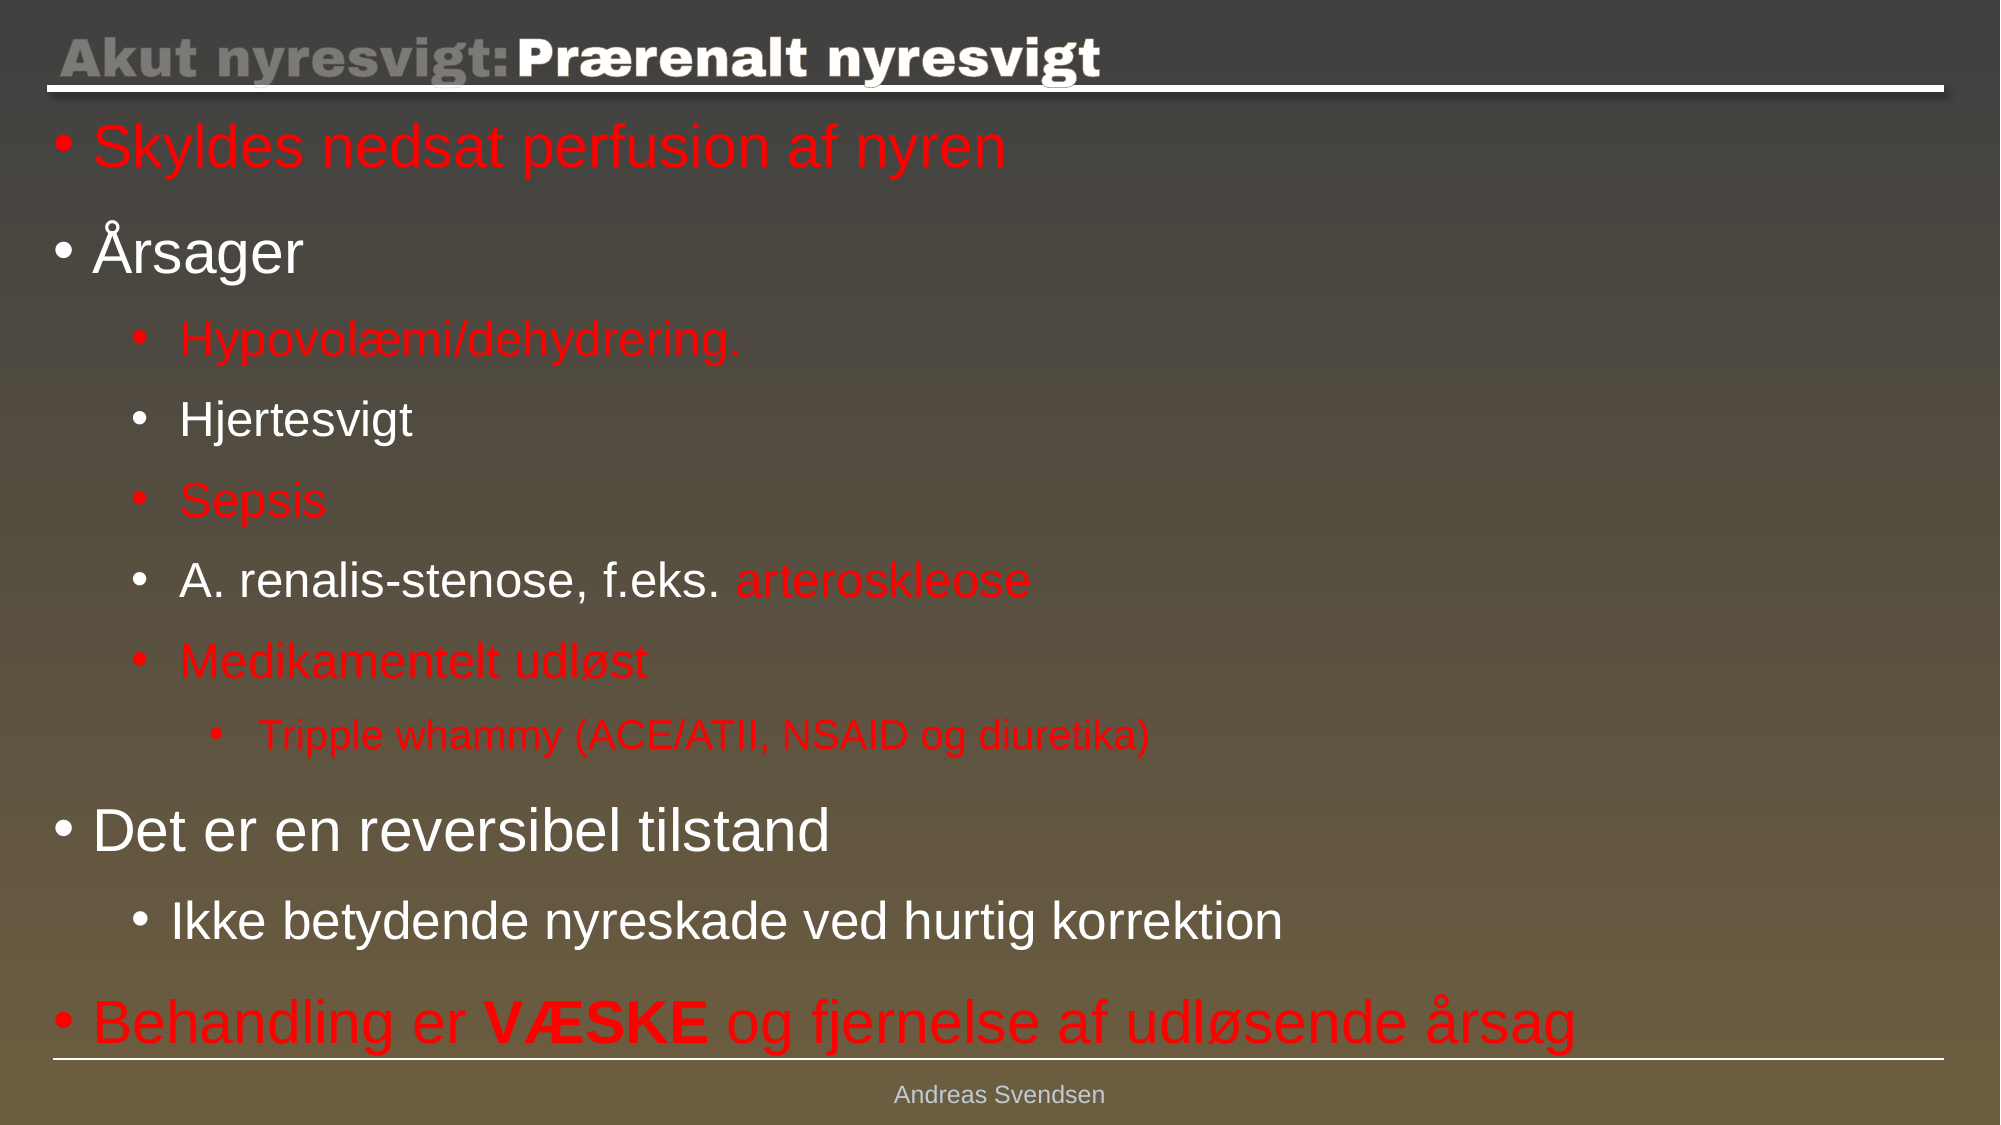

Prærenalt nyresvigt
# Akut nyresvigt:
Skyldes nedsat perfusion af nyren
Årsager
Hypovolæmi/dehydrering.
Hjertesvigt
Sepsis
A. renalis-stenose, f.eks. arteroskleose
Medikamentelt udløst
Tripple whammy (ACE/ATII, NSAID og diuretika)
Det er en reversibel tilstand
Ikke betydende nyreskade ved hurtig korrektion
Behandling er VÆSKE og fjernelse af udløsende årsag

Andreas Svendsen
13